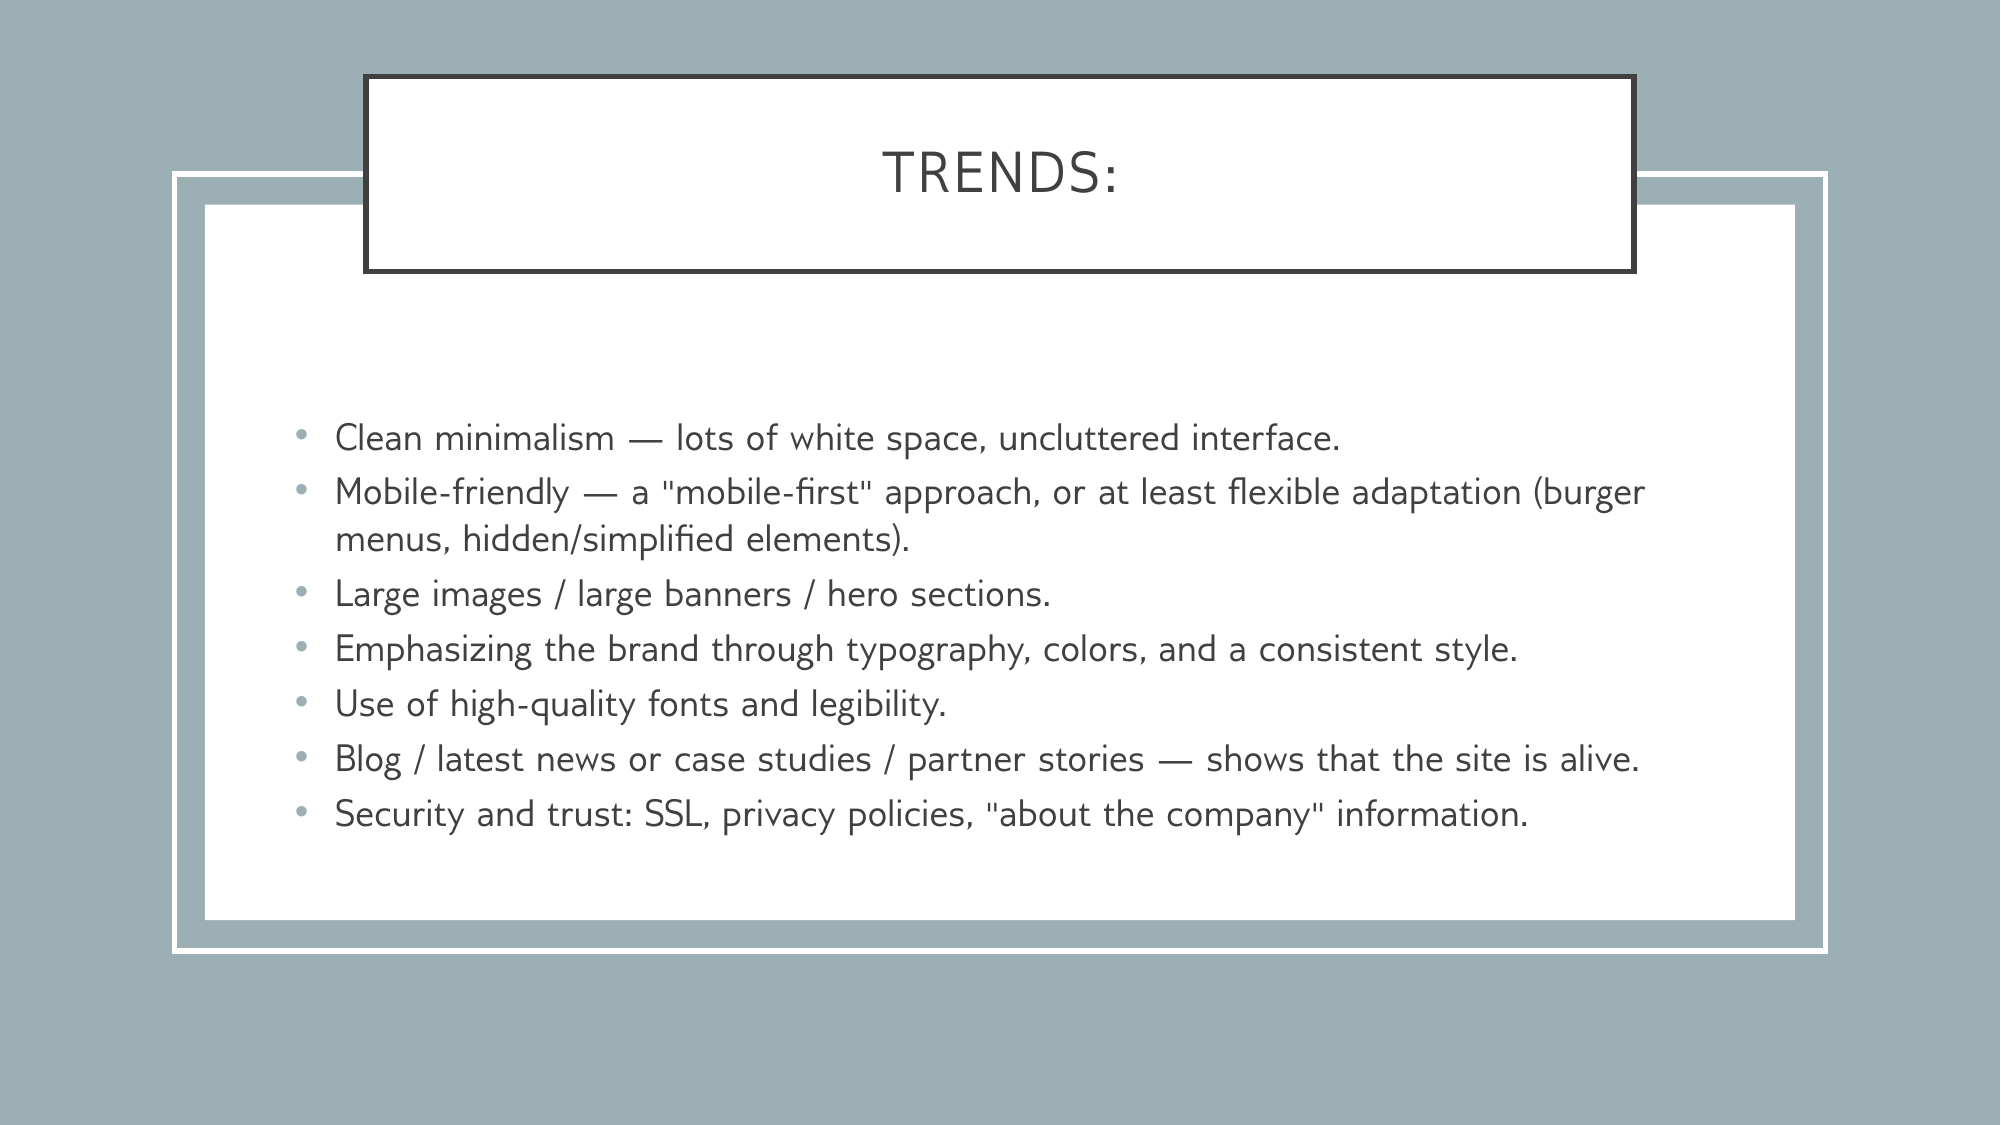

# Trends:

Clean minimalism — lots of white space, uncluttered interface.
Mobile-friendly — a "mobile-first" approach, or at least flexible adaptation (burger menus, hidden/simplified elements).
Large images / large banners / hero sections.
Emphasizing the brand through typography, colors, and a consistent style.
Use of high-quality fonts and legibility.
Blog / latest news or case studies / partner stories — shows that the site is alive.
Security and trust: SSL, privacy policies, "about the company" information.